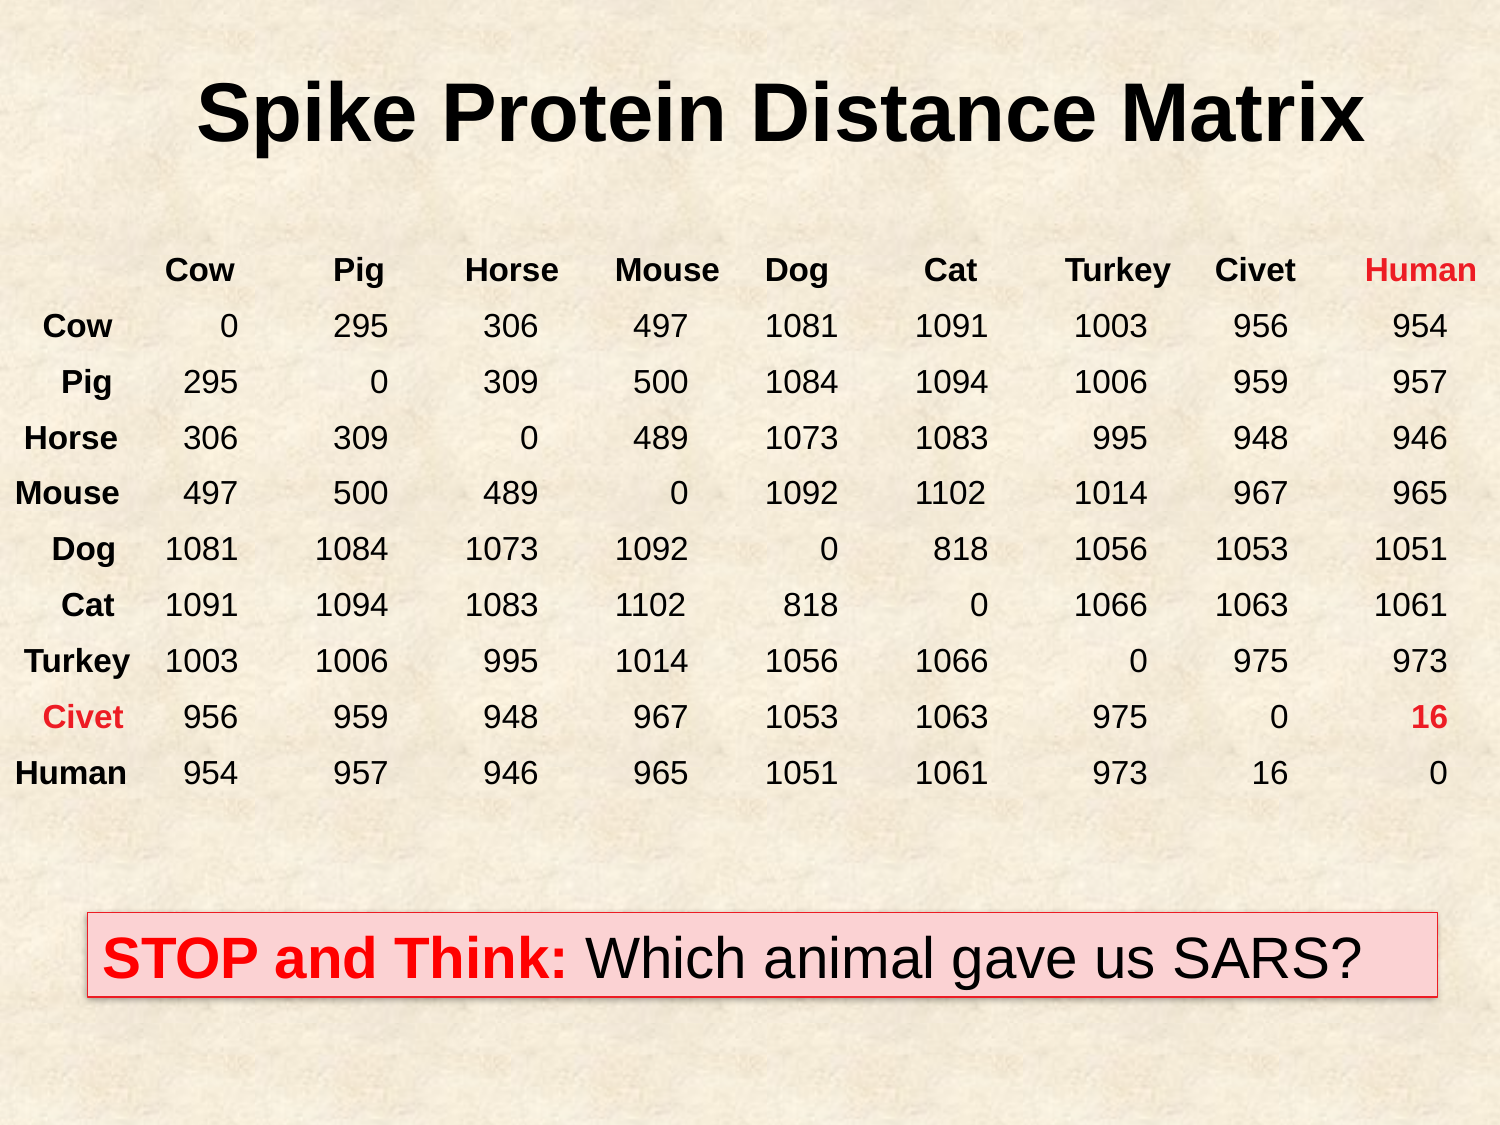

Spike Protein Distance Matrix
	Cow	  Pig	Horse	Mouse	Dog	 Cat	Turkey	Civet	Human
   Cow	      0	  295	  306	  497	1081	1091	 1003	  956	   954
     Pig	  295	      0	  309	  500	1084	1094	 1006	  959	   957
 Horse	  306	  309	      0	  489	1073	1083	   995	  948	   946
Mouse	  497	  500	  489	      0	1092	1102	 1014	  967	   965
    Dog	1081	1084	1073	1092	      0	  818	 1056	1053	 1051
     Cat	1091	1094	1083	1102	  818	      0	 1066	1063 	 1061
 Turkey	1003	1006	  995	1014	1056	1066	       0	  975	   973
   Civet	  956	  959	  948	  967	1053	1063	   975	      0	     16
Human	  954	  957	  946	  965	1051	1061	   973	    16	       0
STOP and Think: Which animal gave us SARS?